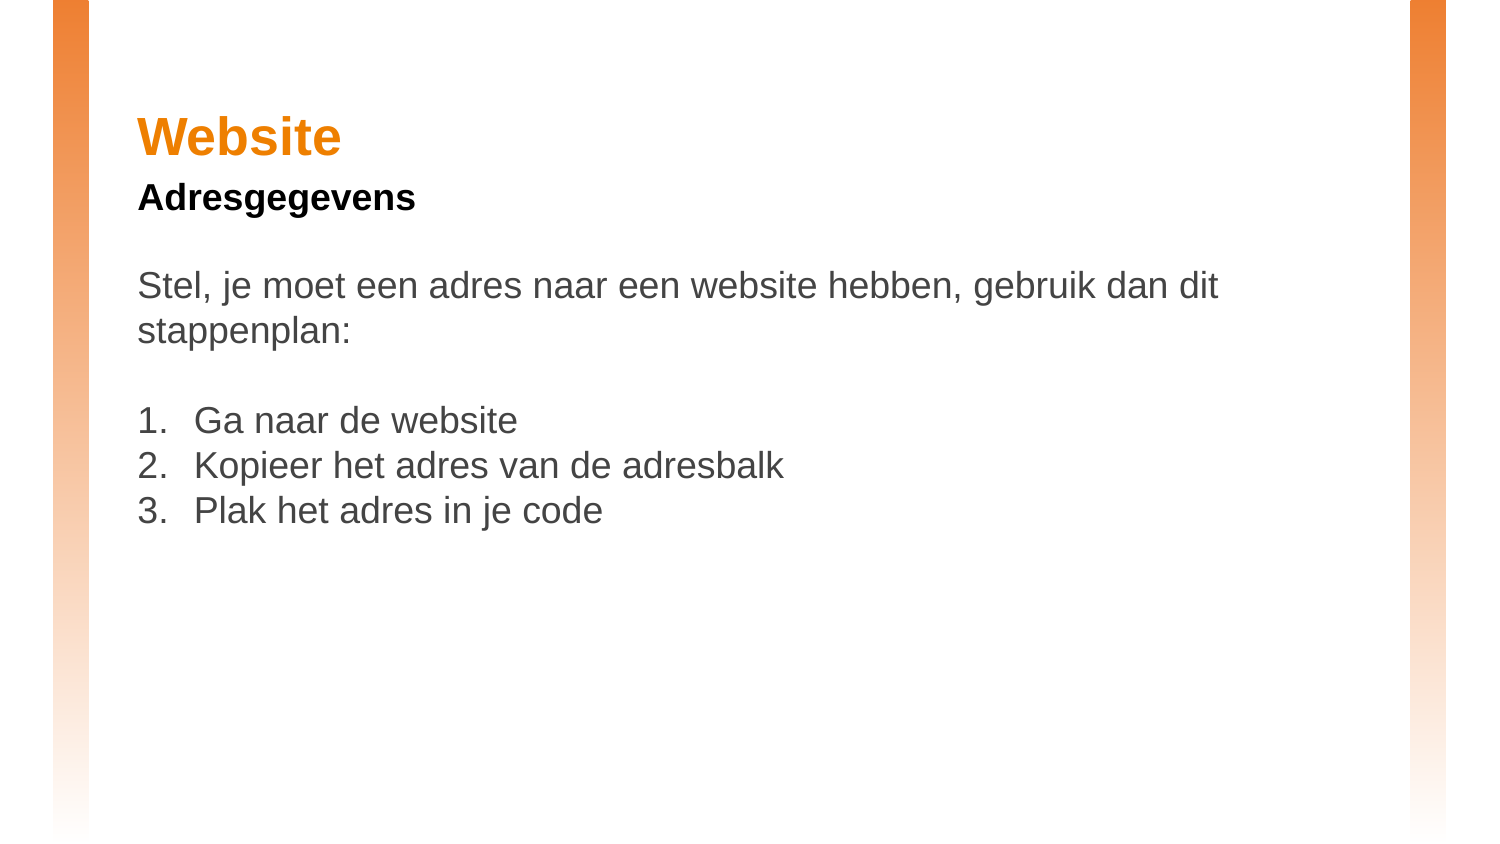

# Website
Adresgegevens
Stel, je moet een adres naar een website hebben, gebruik dan dit stappenplan:

Ga naar de website
Kopieer het adres van de adresbalk
Plak het adres in je code